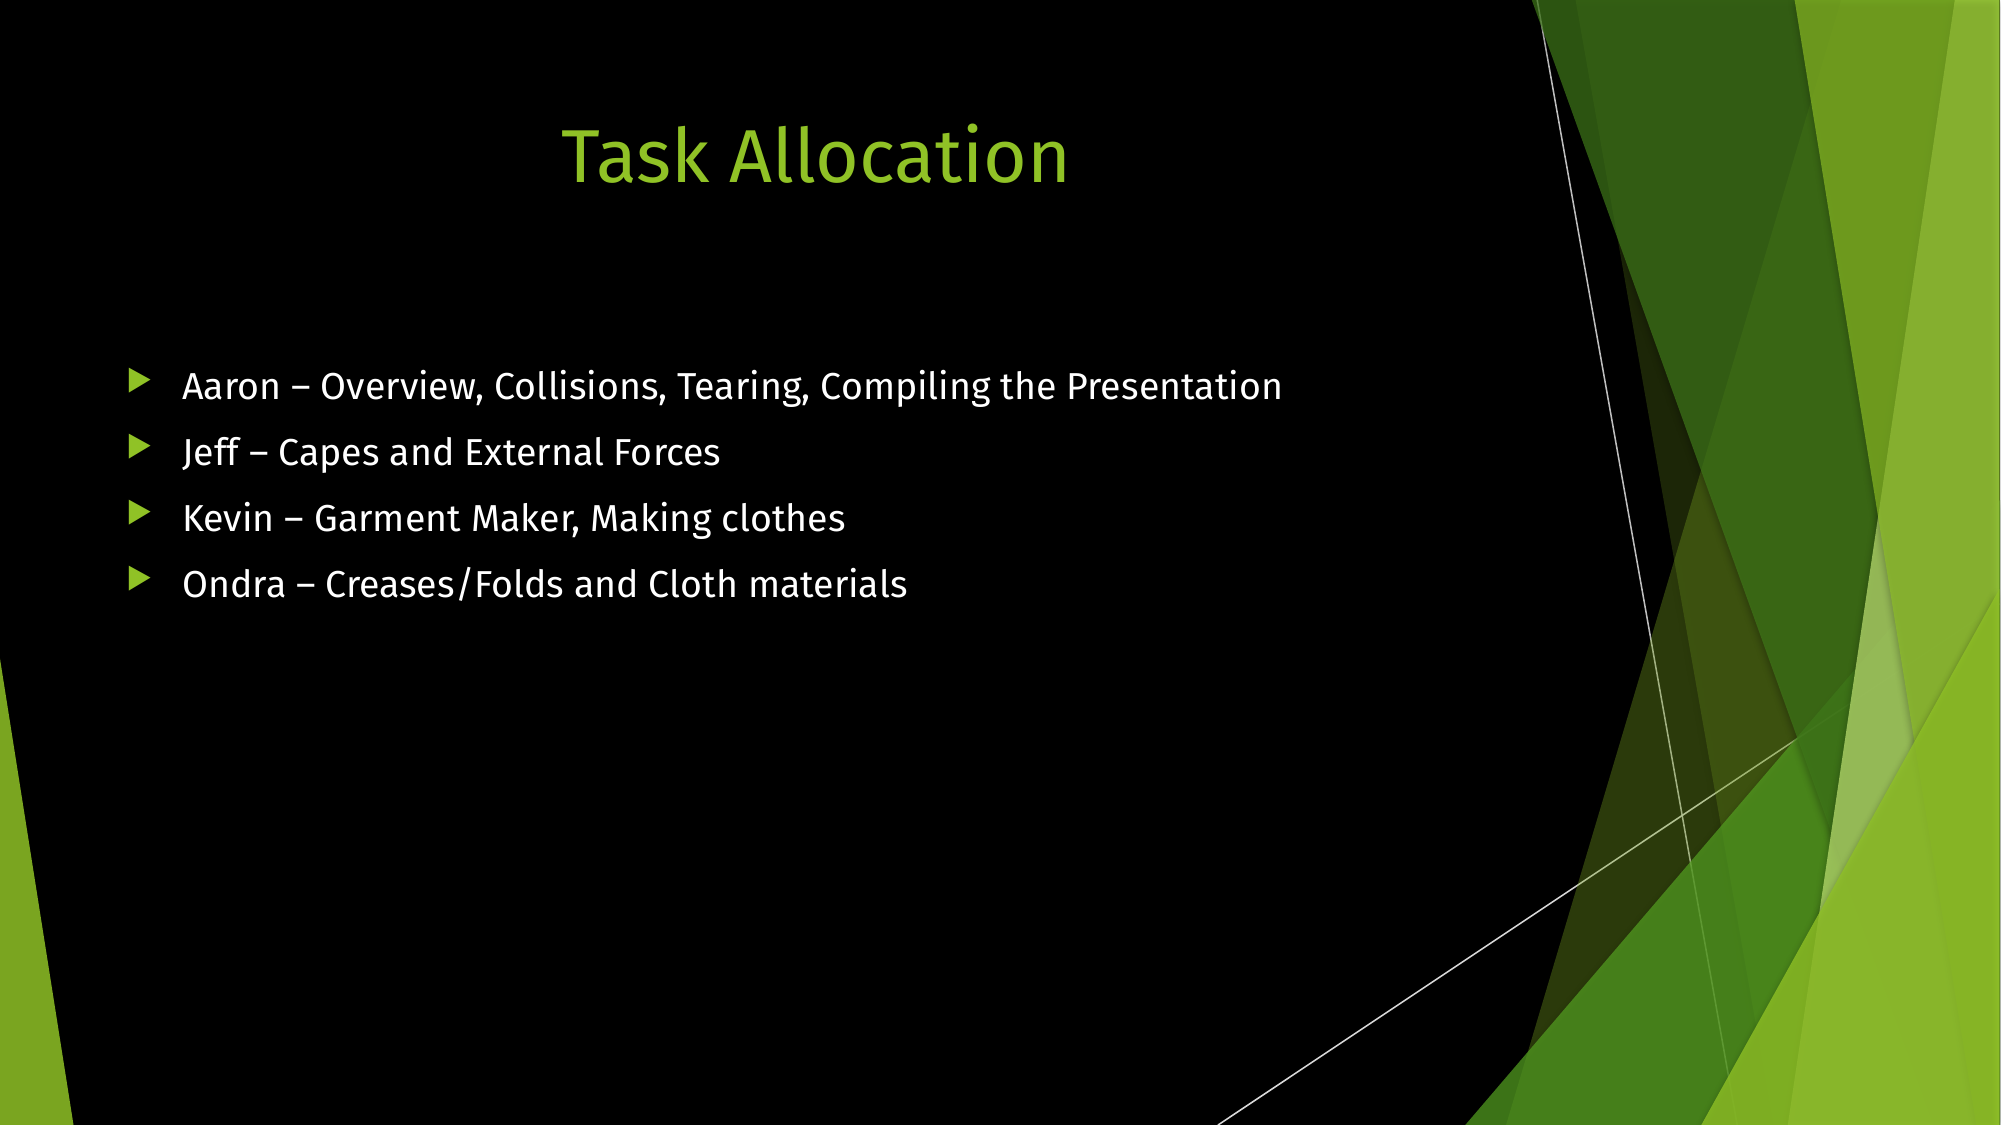

# Task Allocation
Aaron – Overview, Collisions, Tearing, Compiling the Presentation
Jeff – Capes and External Forces
Kevin – Garment Maker, Making clothes
Ondra – Creases/Folds and Cloth materials